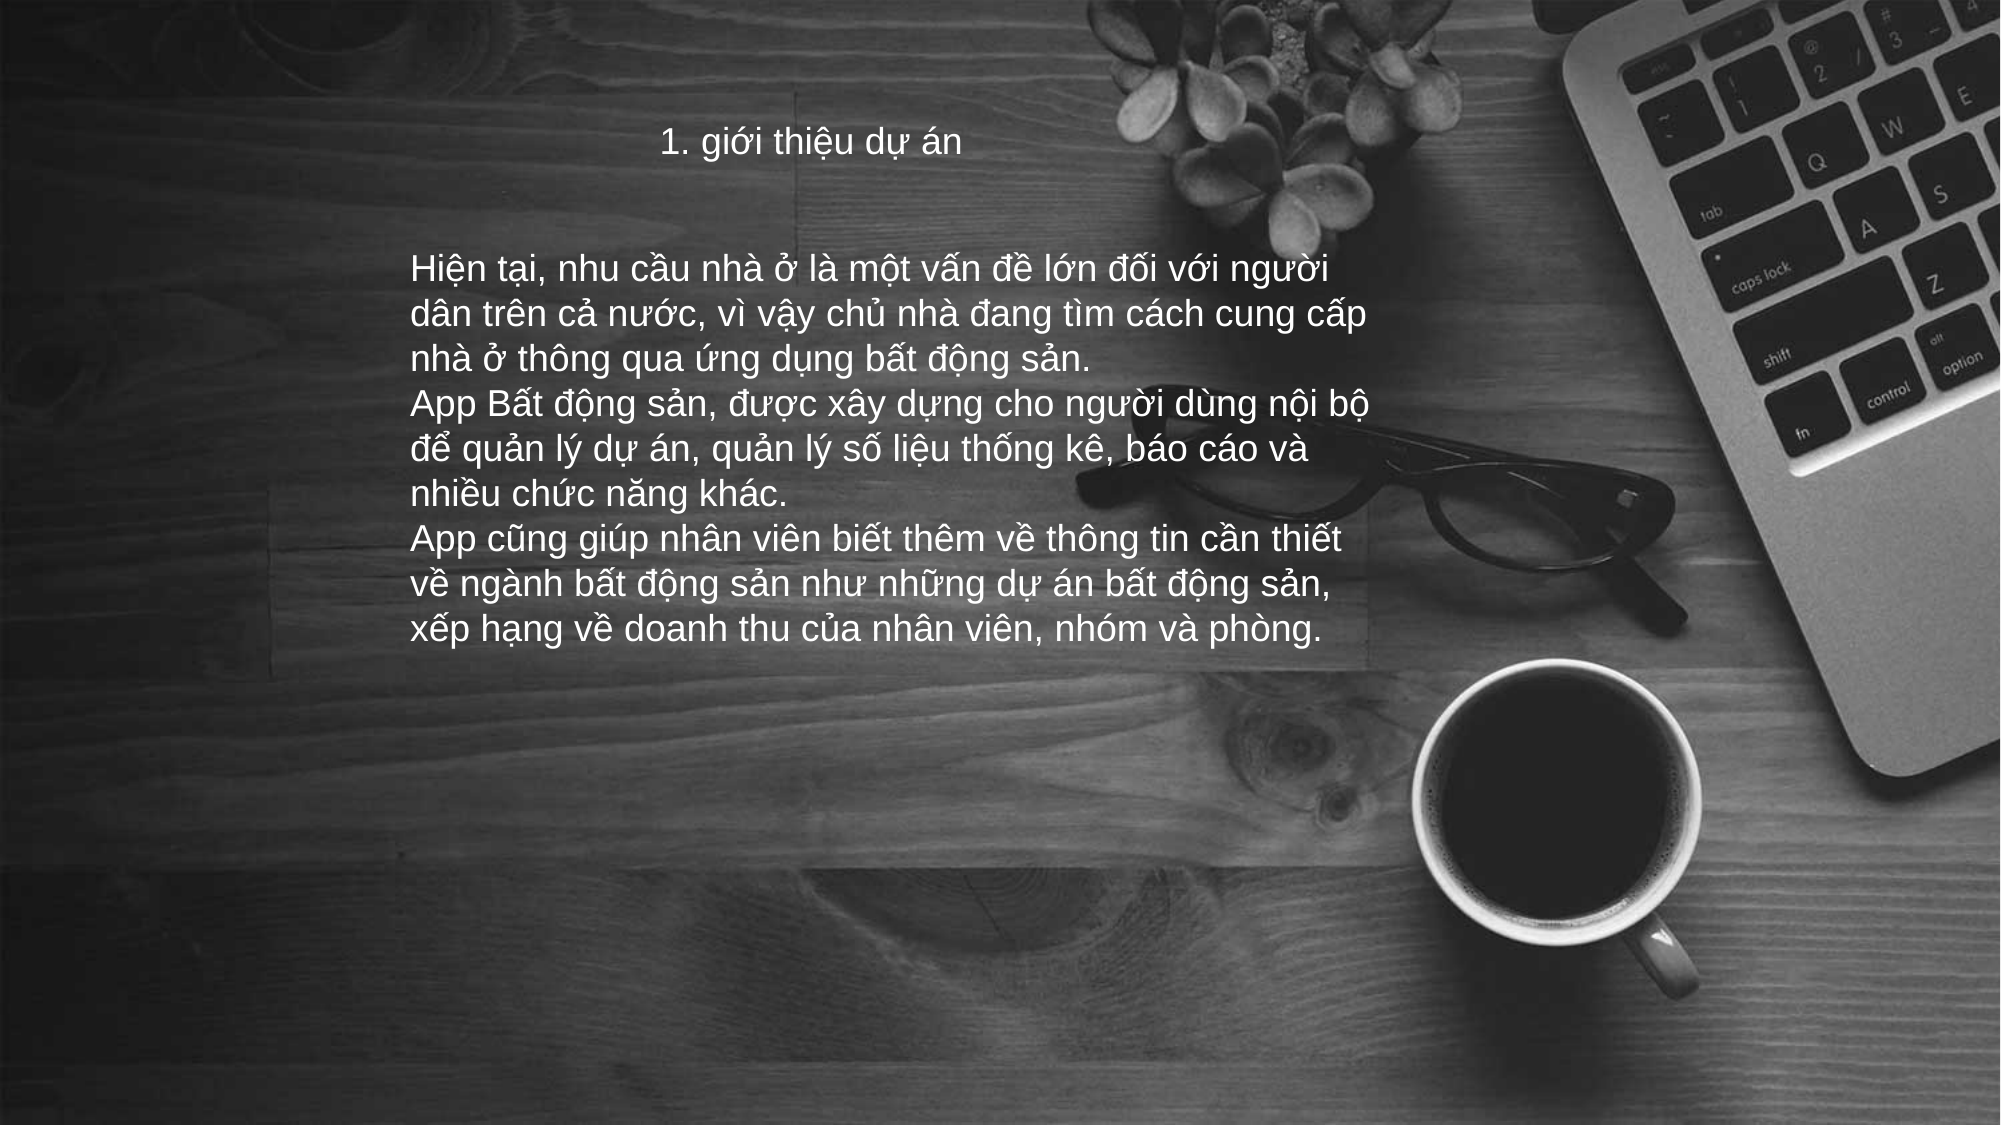

1. giới thiệu dự án
Hiện tại, nhu cầu nhà ở là một vấn đề lớn đối với người dân trên cả nước, vì vậy chủ nhà đang tìm cách cung cấp nhà ở thông qua ứng dụng bất động sản.
App Bất động sản, được xây dựng cho người dùng nội bộ để quản lý dự án, quản lý số liệu thống kê, báo cáo và nhiều chức năng khác.
App cũng giúp nhân viên biết thêm về thông tin cần thiết về ngành bất động sản như những dự án bất động sản, xếp hạng về doanh thu của nhân viên, nhóm và phòng.